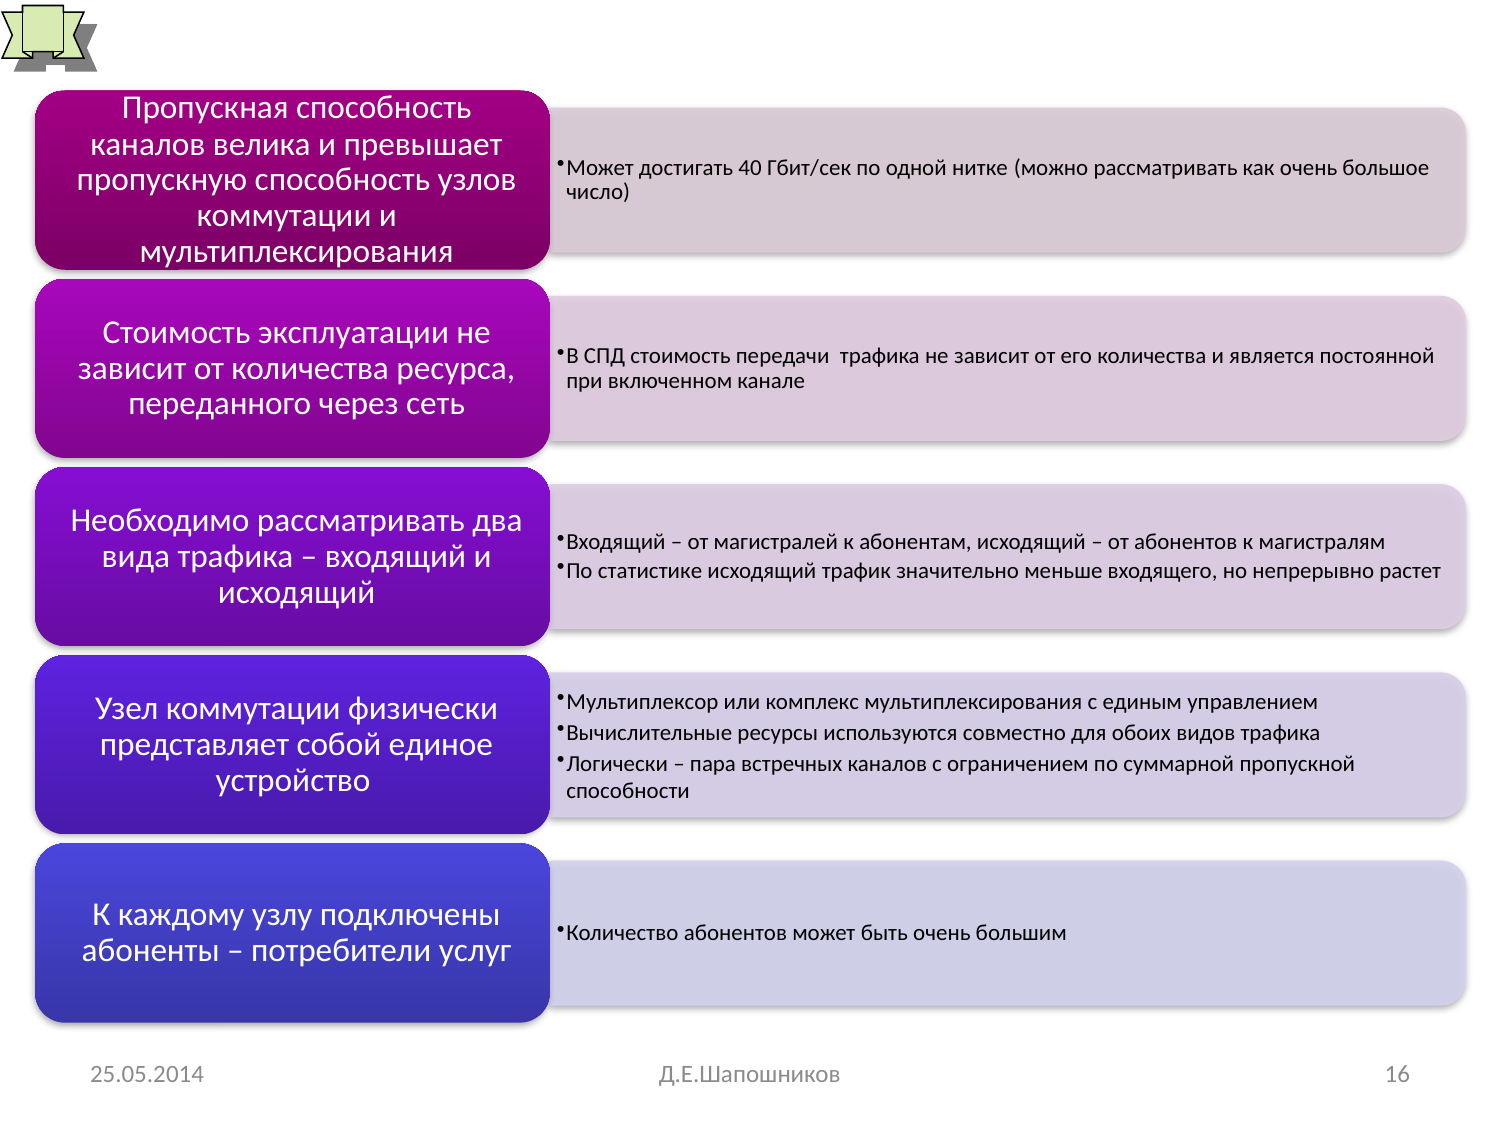

# Особенности современных СПД при потоковом моделировании
Может достигать 40 Гбит/сек по одной нитке (можно рассматривать как очень большое число)
Пропускная способность каналов велика и превышает пропускную способность узлов коммутации и мультиплексирования
В СПД стоимость передачи  трафика не зависит от его количества и является постоянной при включенном канале
Стоимость эксплуатации не зависит от количества ресурса, переданного через сеть
Входящий – от магистралей к абонентам, исходящий – от абонентов к магистралям
По статистике исходящий трафик значительно меньше входящего, но непрерывно растет
Необходимо рассматривать два вида трафика – входящий и исходящий
Мультиплексор или комплекс мультиплексирования с единым управлением
Вычислительные ресурсы используются совместно для обоих видов трафика
Логически – пара встречных каналов с ограничением по суммарной пропускной способности
Узел коммутации физически представляет собой единое устройство
Количество абонентов может быть очень большим
К каждому узлу подключены абоненты – потребители услуг

25.05.2014
Д.Е.Шапошников
16